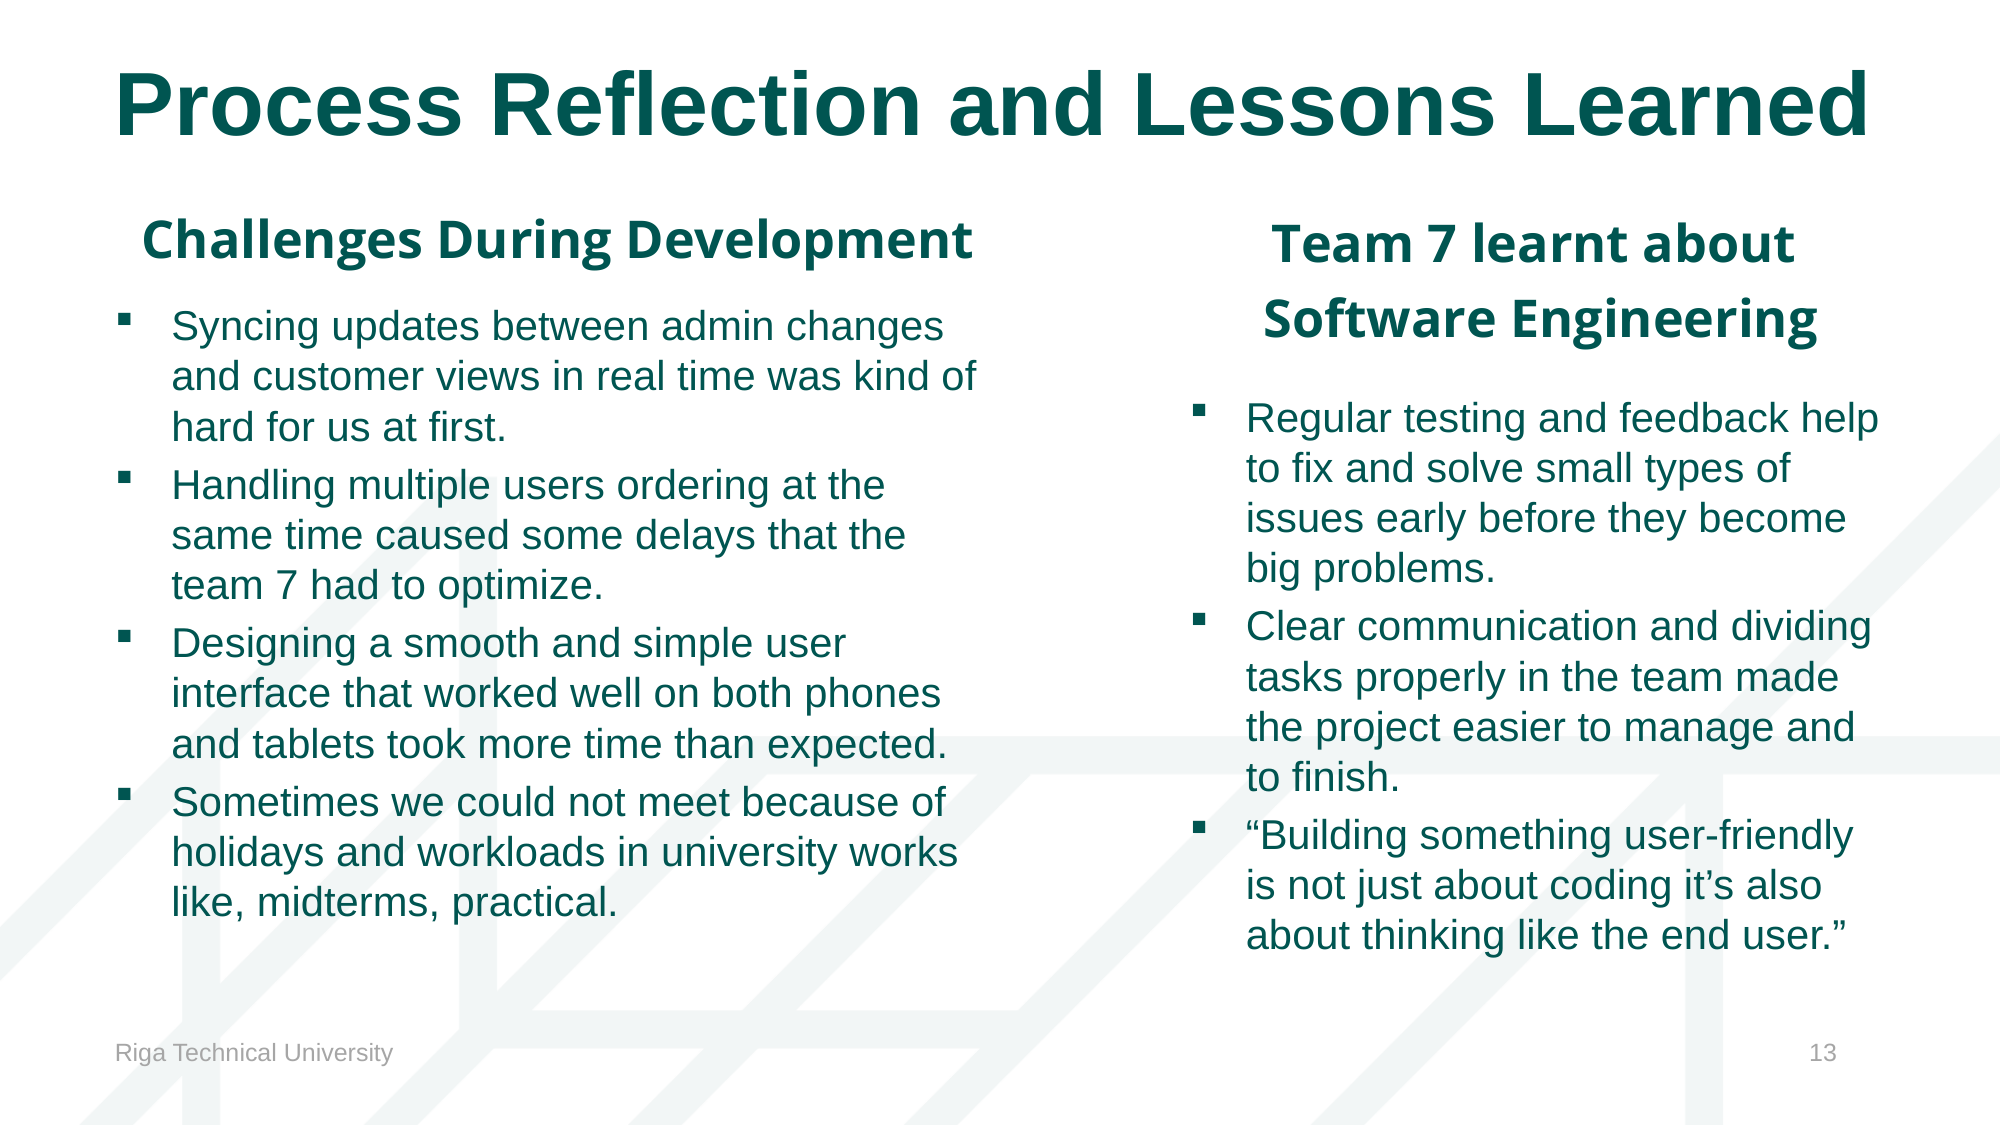

# Process Reflection and Lessons Learned
Challenges During Development
Team 7 learnt about
Software Engineering
Syncing updates between admin changes and customer views in real time was kind of hard for us at first.
Handling multiple users ordering at the same time caused some delays that the team 7 had to optimize.
Designing a smooth and simple user interface that worked well on both phones and tablets took more time than expected.
Sometimes we could not meet because of holidays and workloads in university works like, midterms, practical.
Regular testing and feedback help to fix and solve small types of issues early before they become big problems.
Clear communication and dividing tasks properly in the team made the project easier to manage and to finish.
“Building something user-friendly is not just about coding it’s also about thinking like the end user.”
Riga Technical University